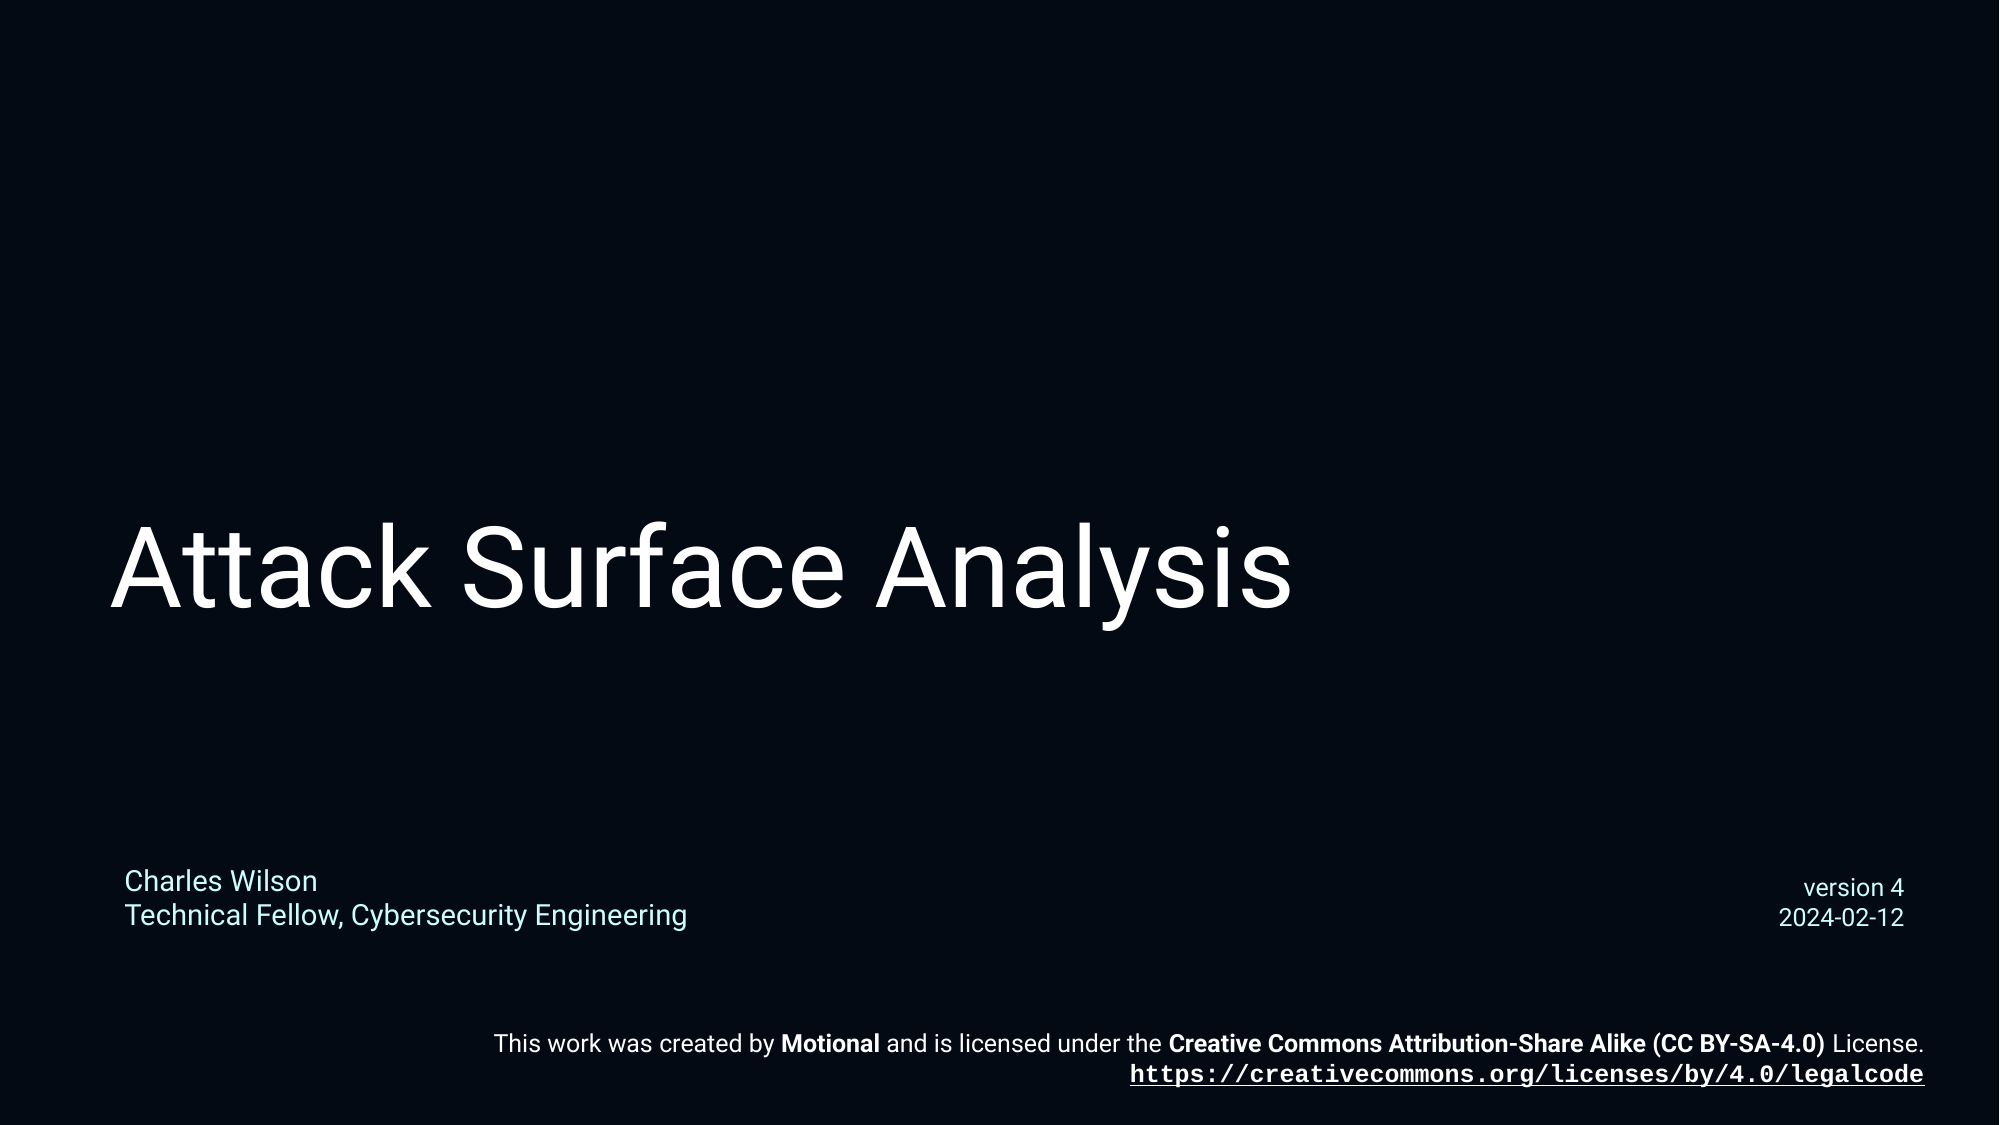

# Attack Surface Analysis
Charles Wilson
Technical Fellow, Cybersecurity Engineering
version 4
2024-02-12